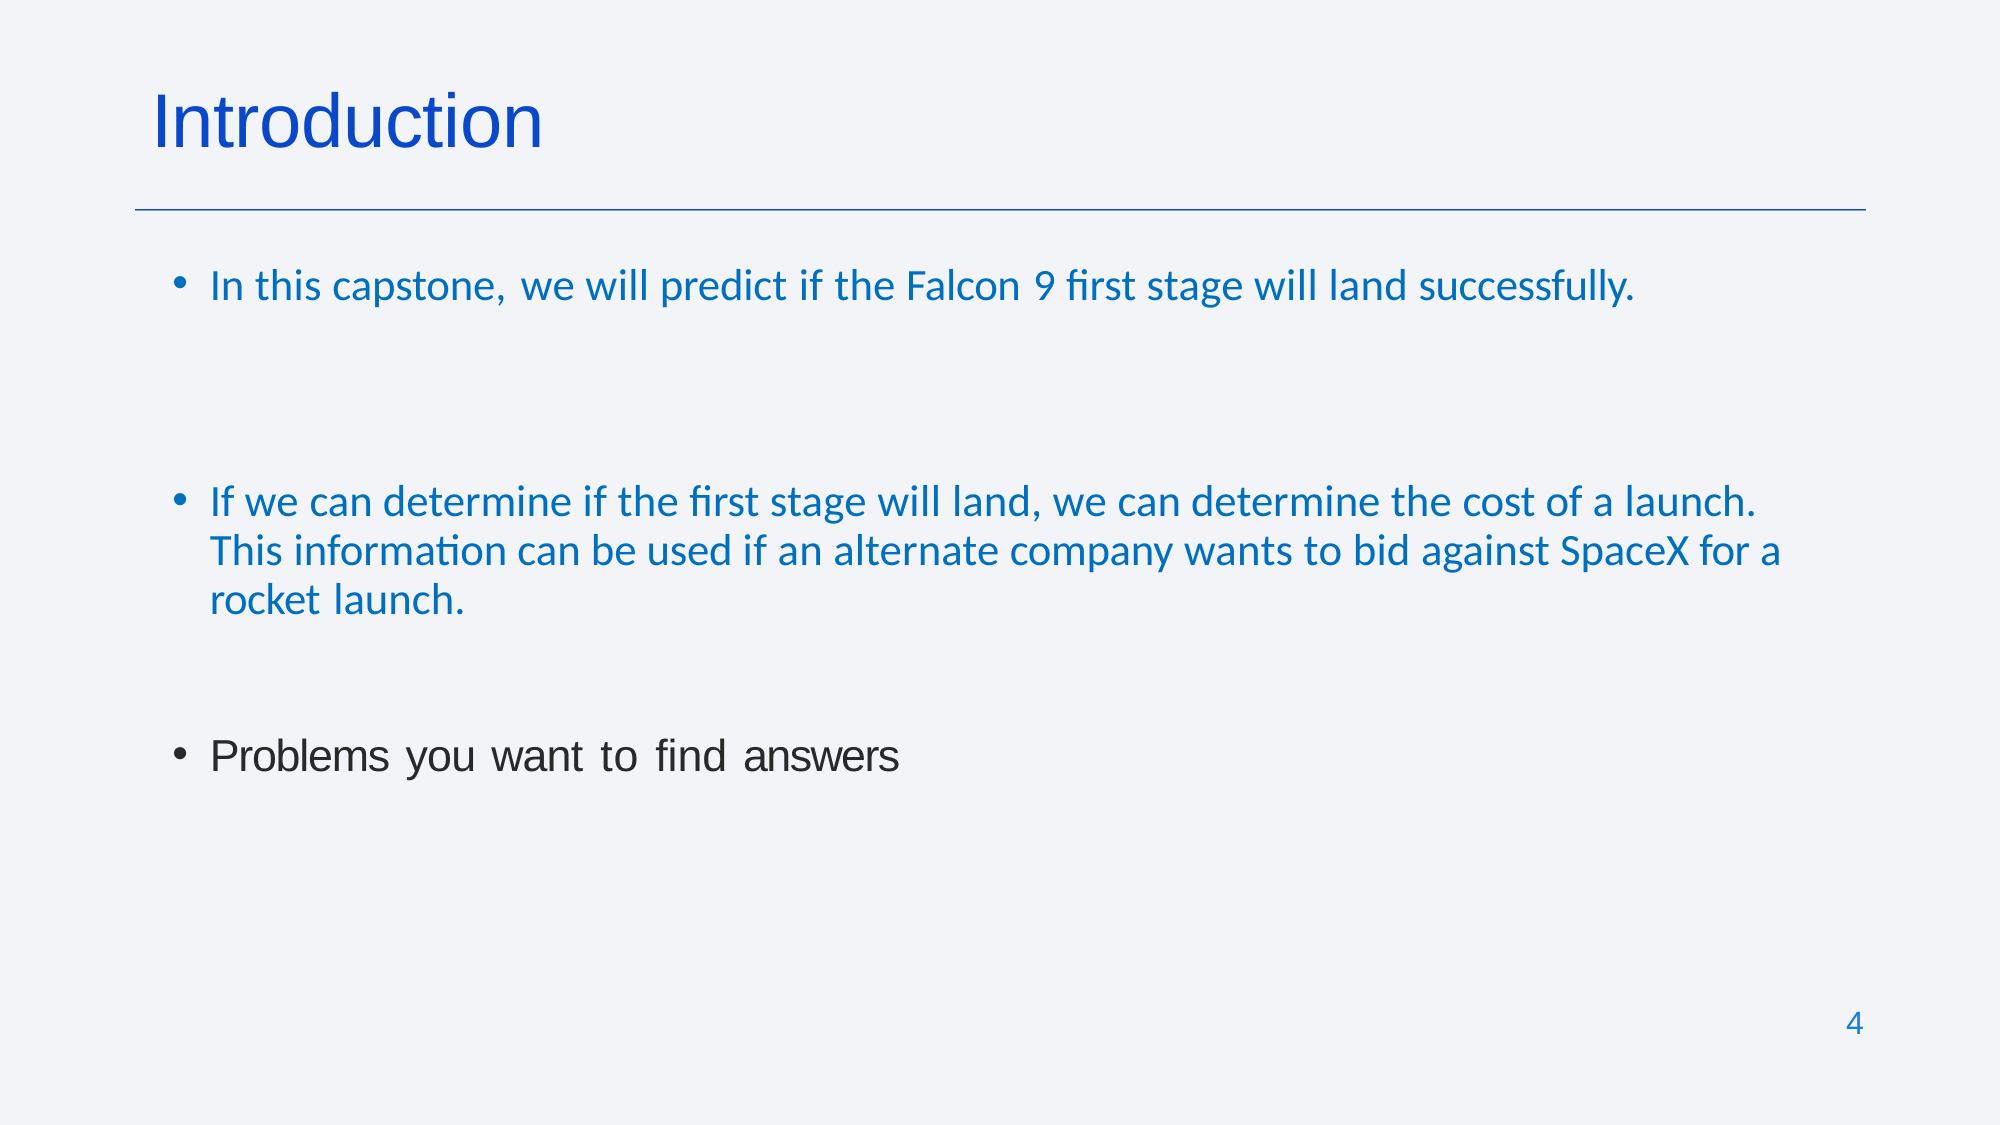

# Introduction
In this capstone, we will predict if the Falcon 9 first stage will land successfully.
If we can determine if the first stage will land, we can determine the cost of a launch.  This information can be used if an alternate company wants to bid against SpaceX for a  rocket launch.

Problems you want to find answers
4